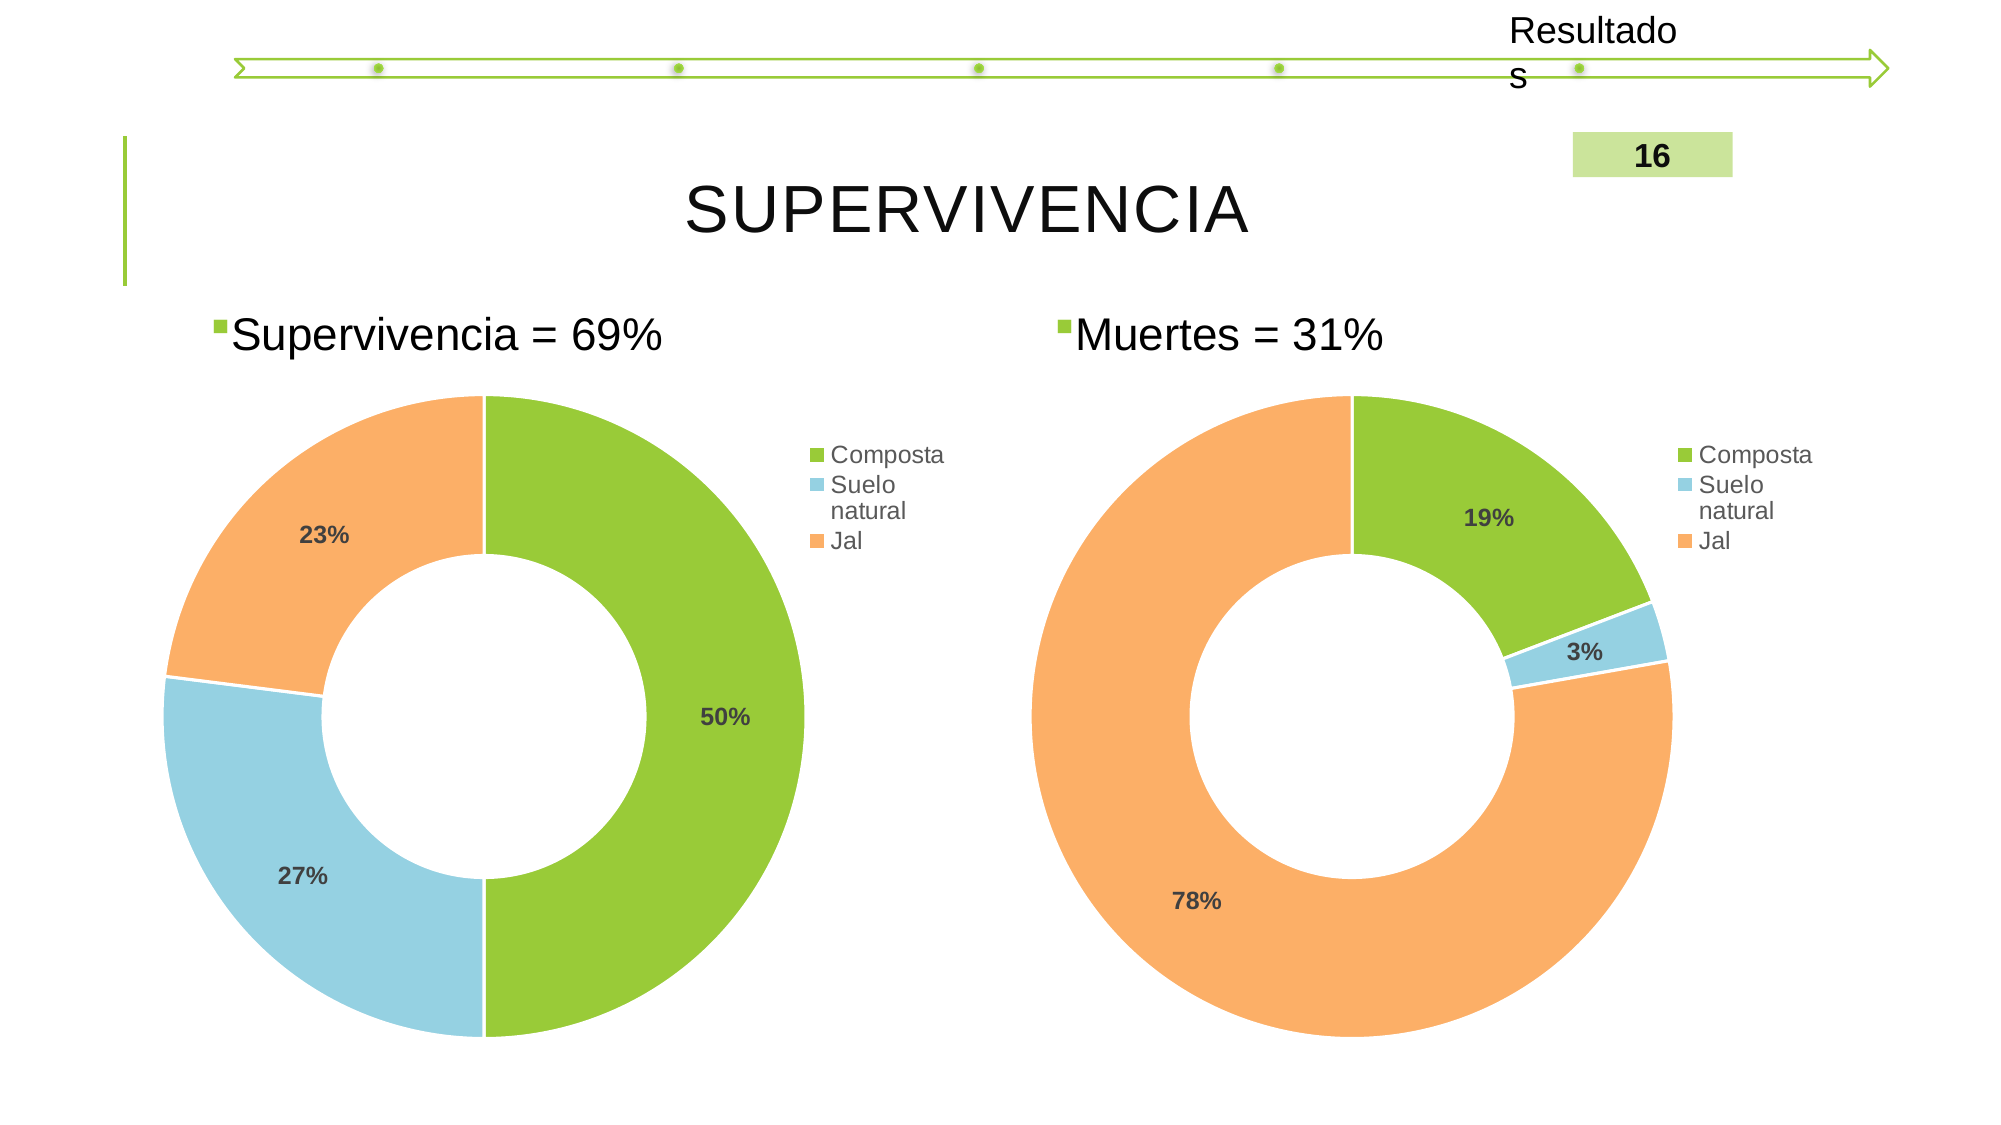

Resultados

# supervivencia
16
Muertes = 31%

Supervivencia = 69%

### Chart

| Category | Vivos |
|---|---|
| Composta | 50.0 |
| Suelo natural | 27.0 |
| Jal | 23.0 |

### Chart

| Category | Muertos |
|---|---|
| Composta | 19.0 |
| Suelo natural | 3.0 |
| Jal | 77.0 |